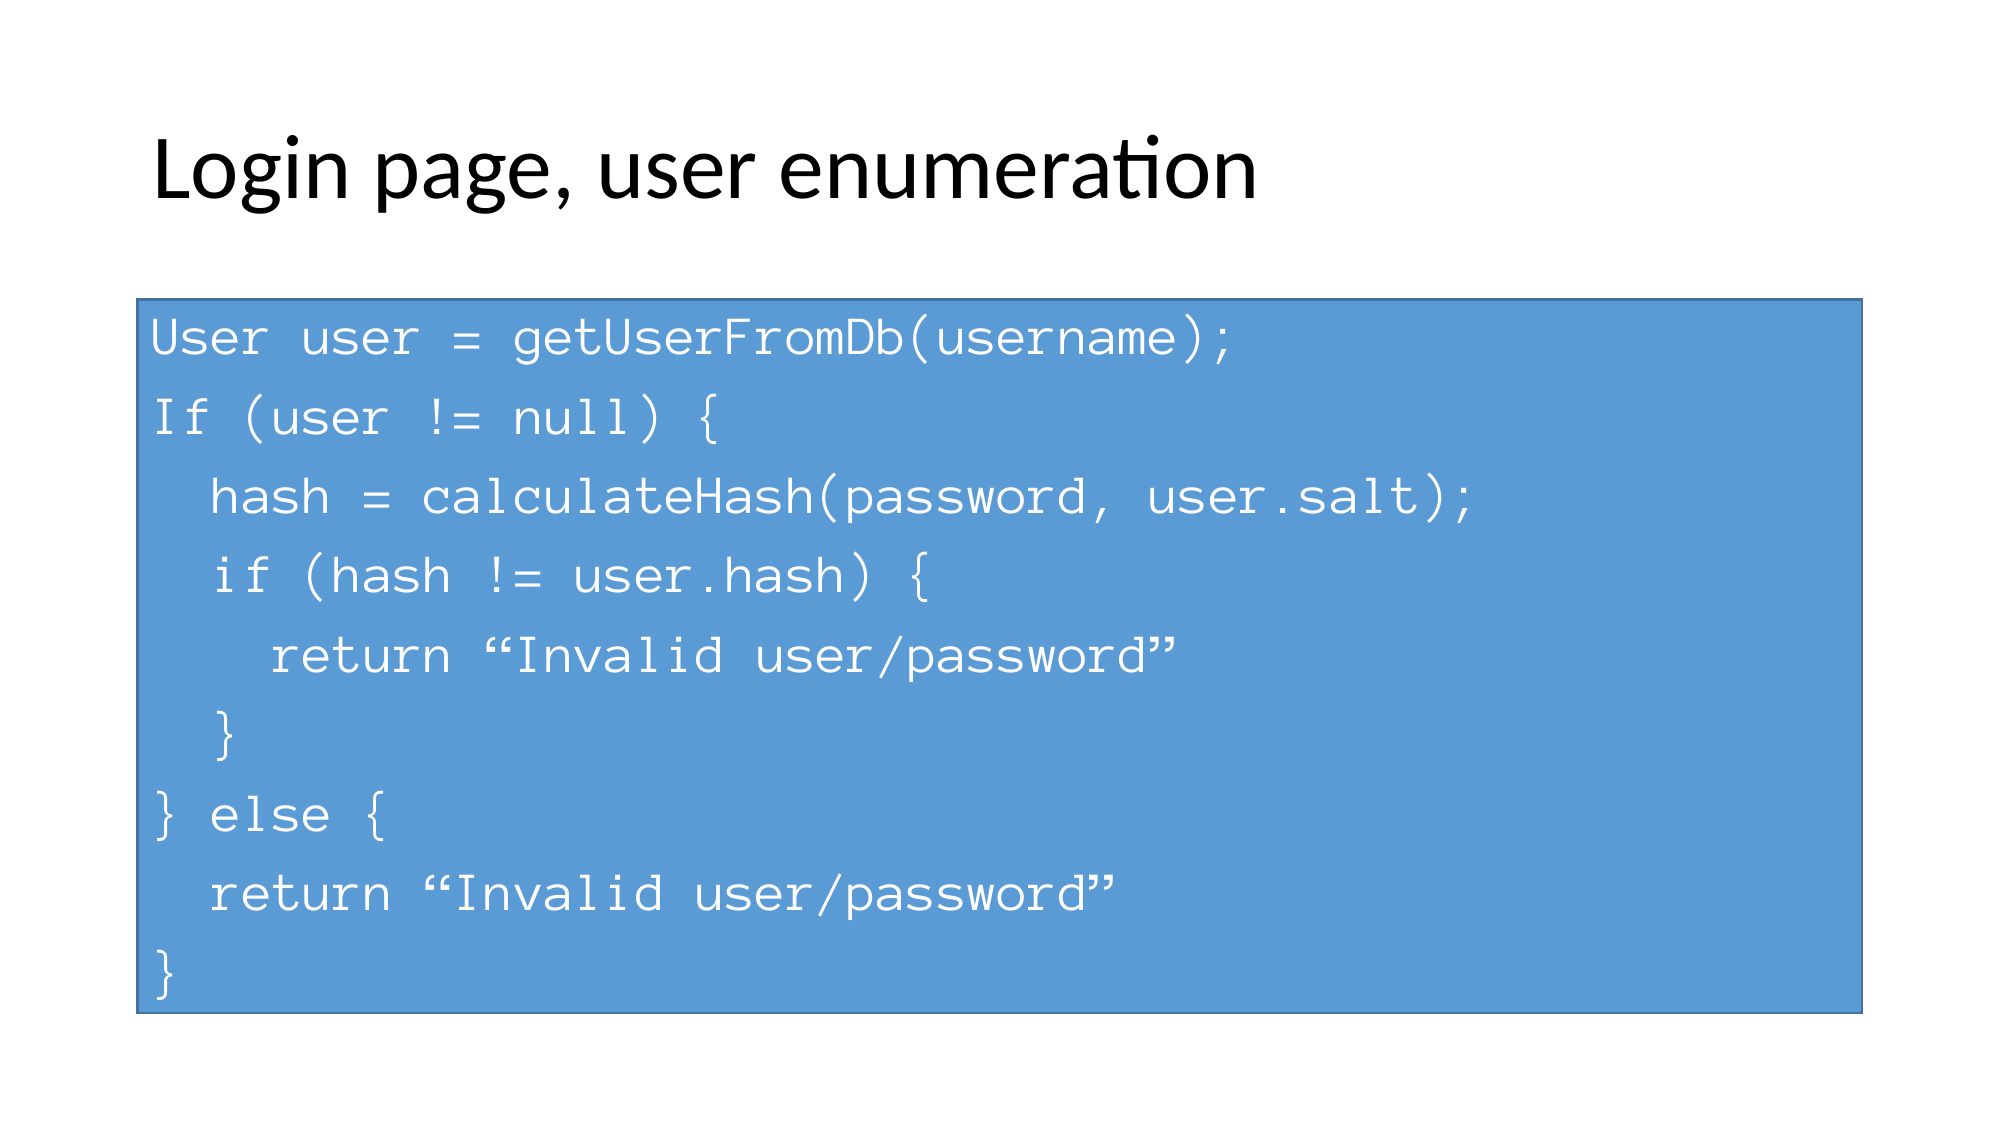

# Login page, user enumeration
User user = getUserFromDb(username);
If (user != null) {
  hash = calculateHash(password, user.salt);
  if (hash != user.hash) {
    return “Invalid user/password”
  }
} else {
  return “Invalid user/password”
}